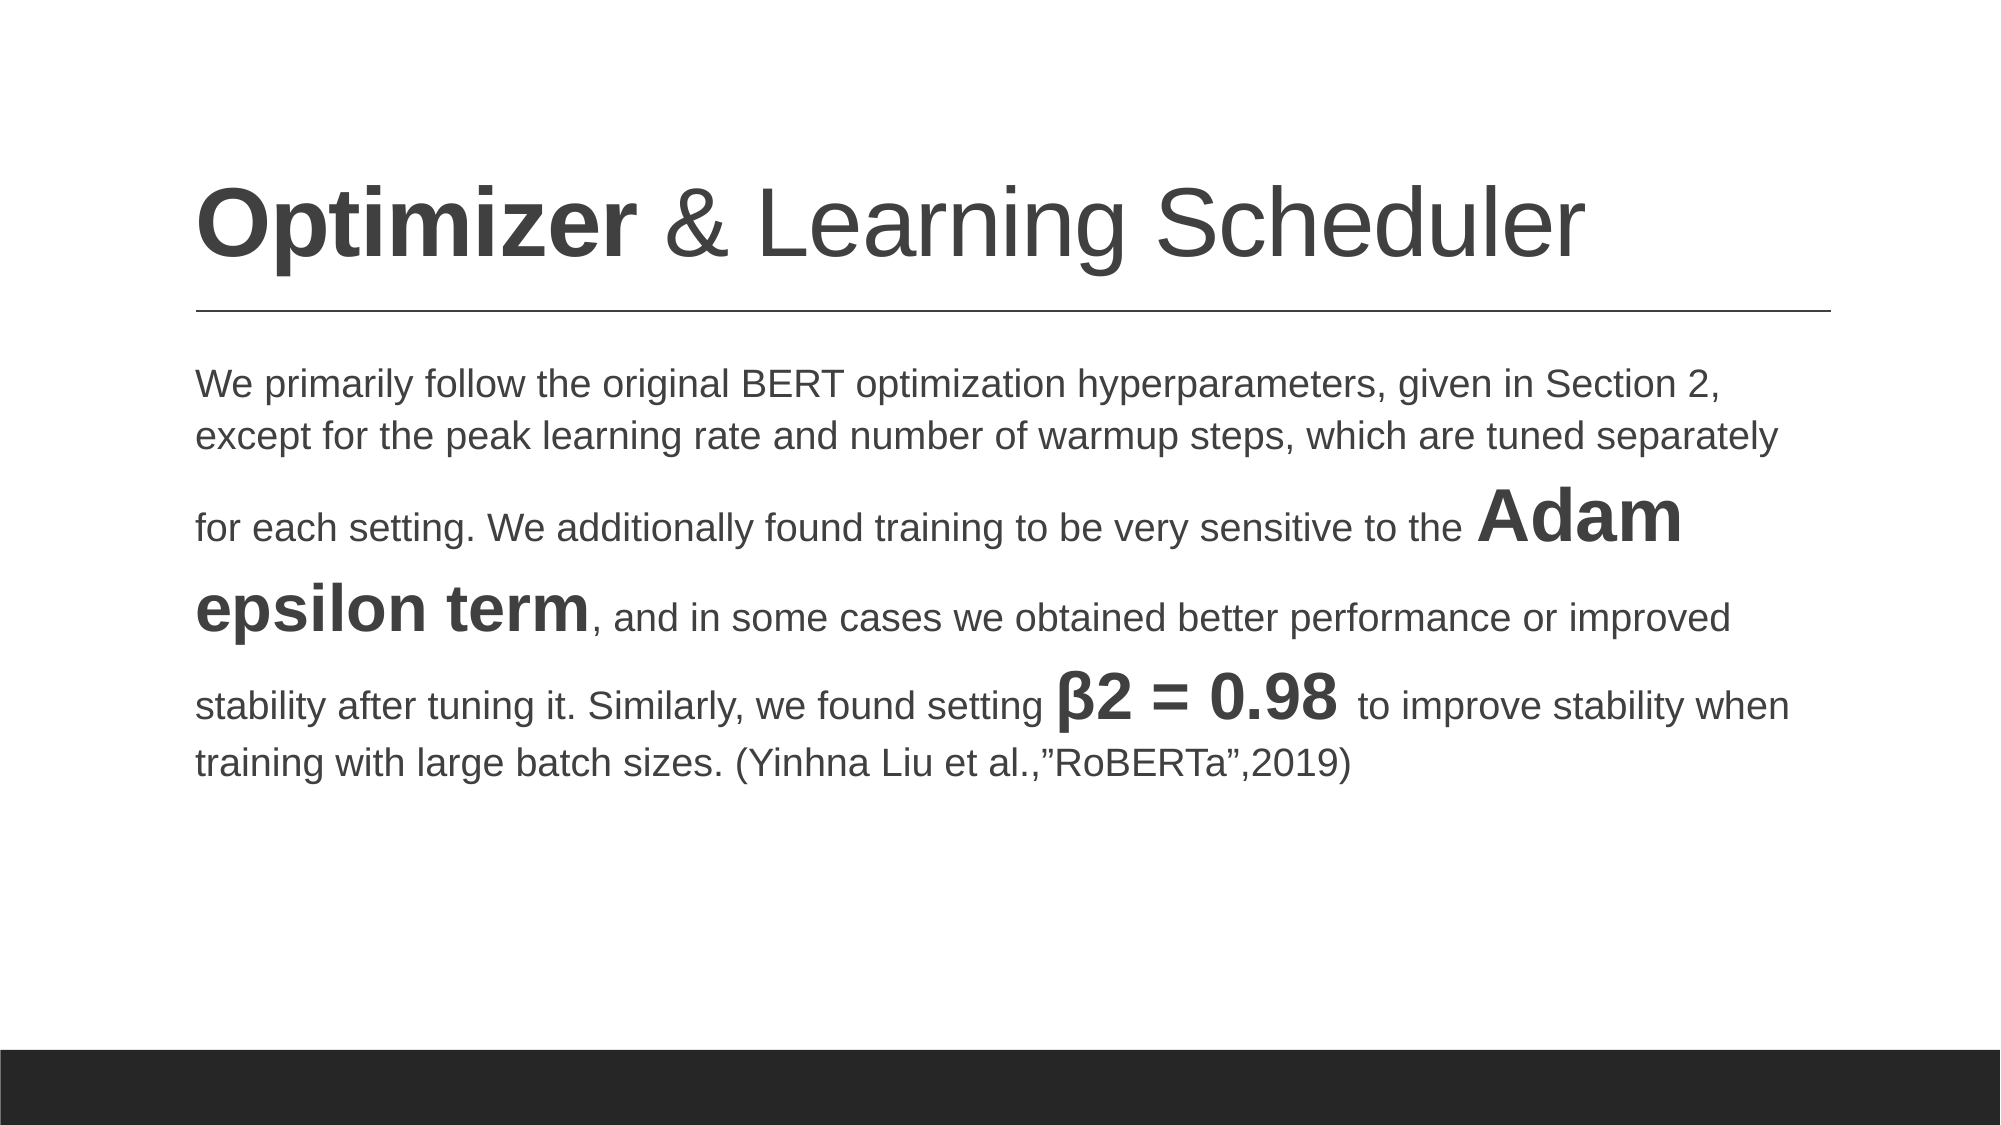

# Optimizer & Learning Scheduler
We primarily follow the original BERT optimization hyperparameters, given in Section 2, except for the peak learning rate and number of warmup steps, which are tuned separately for each setting. We additionally found training to be very sensitive to the Adam epsilon term, and in some cases we obtained better performance or improved stability after tuning it. Similarly, we found setting β2 = 0.98 to improve stability when training with large batch sizes. (Yinhna Liu et al.,”RoBERTa”,2019)